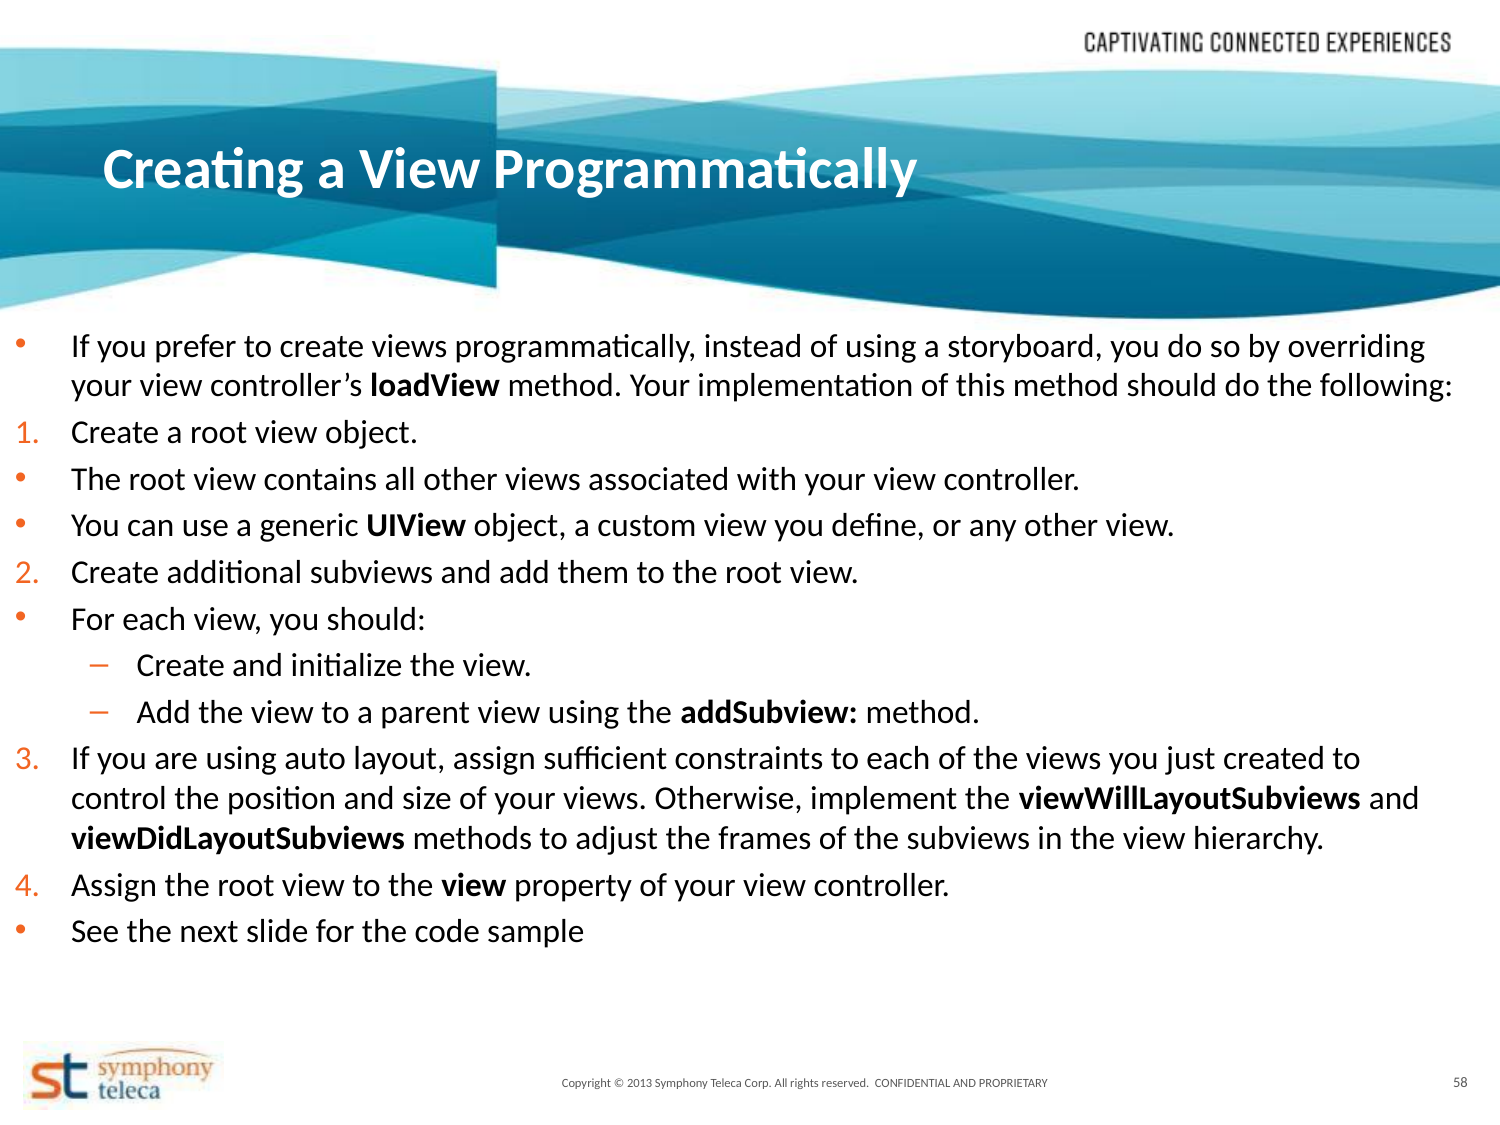

Creating a View Programmatically

If you prefer to create views programmatically, instead of using a storyboard, you do so by overriding your view controller’s loadView method. Your implementation of this method should do the following:
Create a root view object.
The root view contains all other views associated with your view controller.
You can use a generic UIView object, a custom view you define, or any other view.
Create additional subviews and add them to the root view.
For each view, you should:
Create and initialize the view.
Add the view to a parent view using the addSubview: method.
If you are using auto layout, assign sufficient constraints to each of the views you just created to control the position and size of your views. Otherwise, implement the viewWillLayoutSubviews and viewDidLayoutSubviews methods to adjust the frames of the subviews in the view hierarchy.
Assign the root view to the view property of your view controller.
See the next slide for the code sample